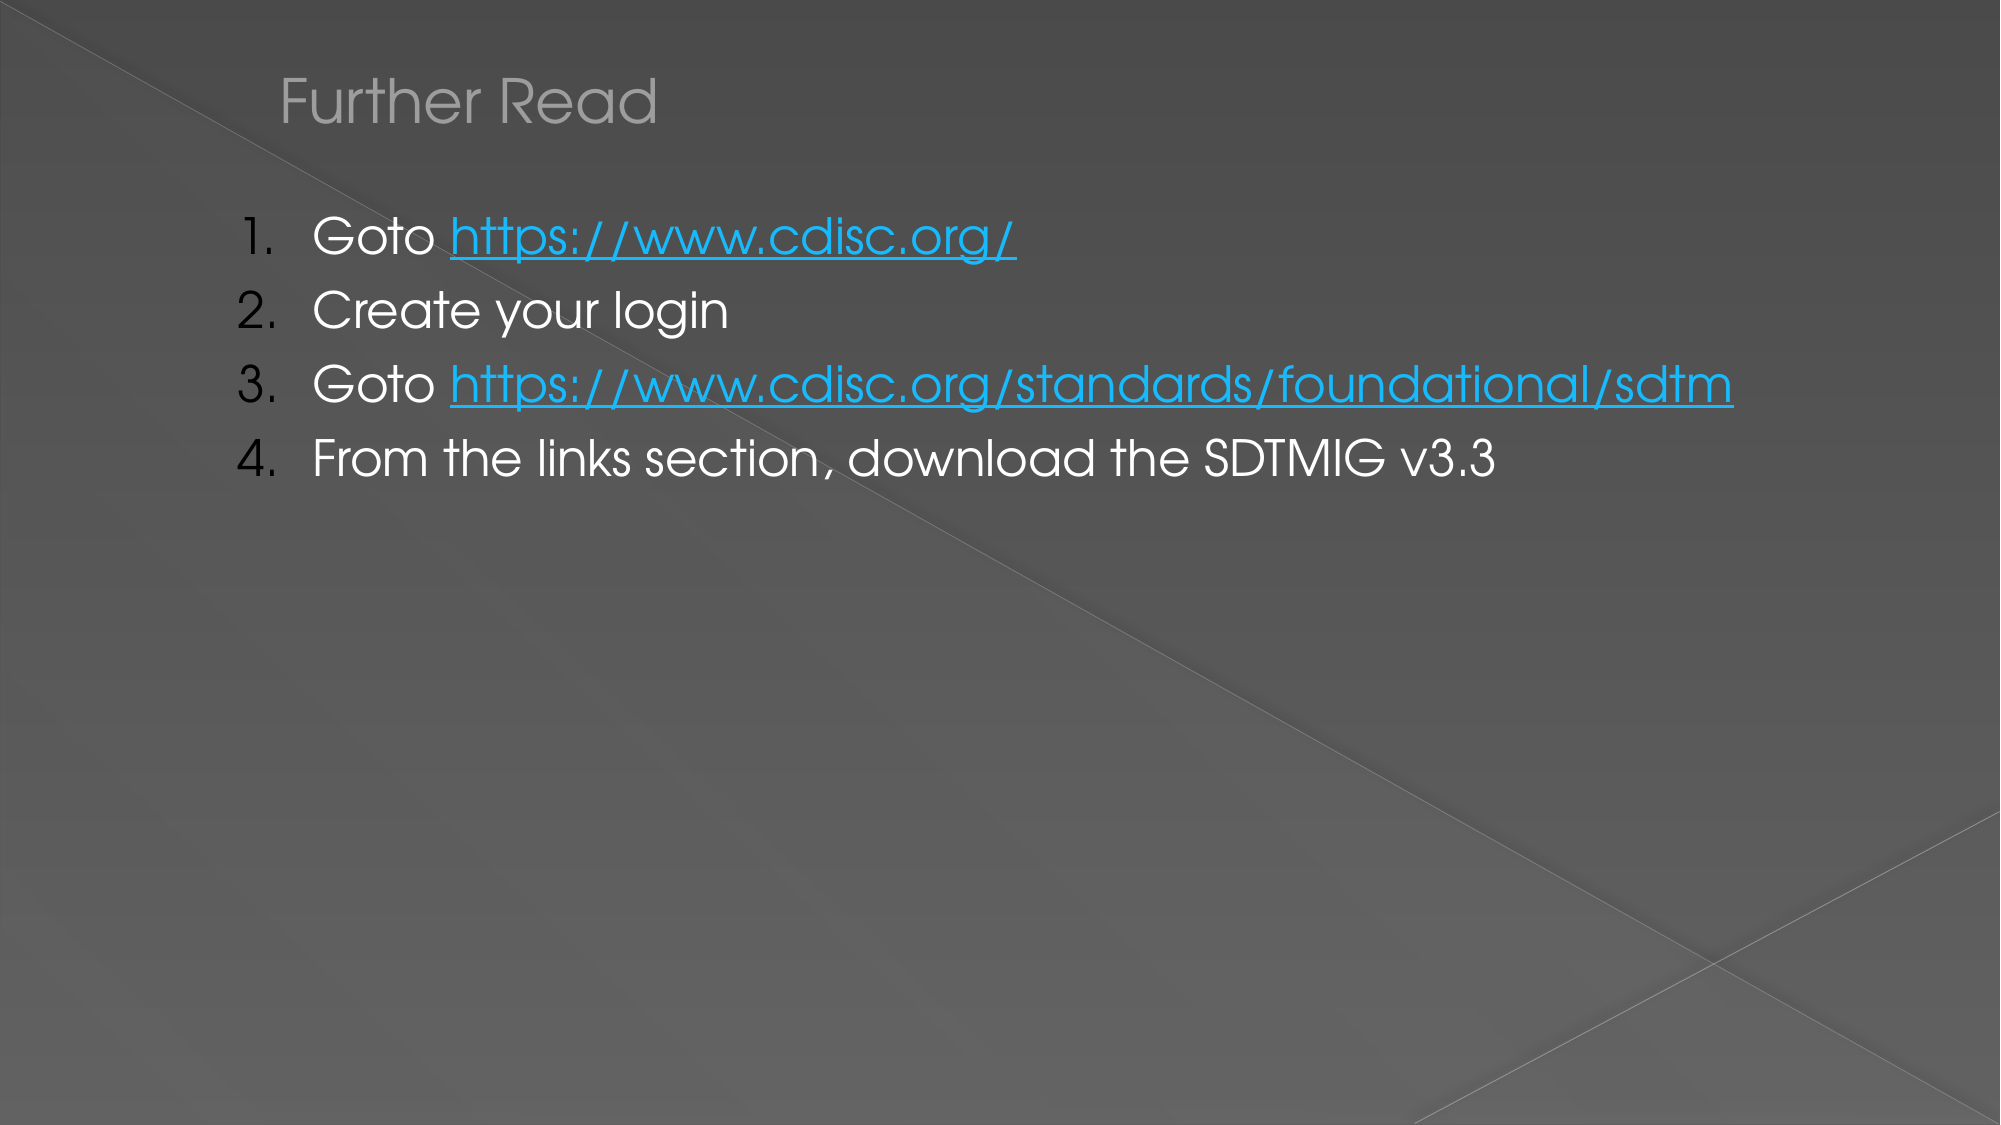

# Further Read
Goto https://www.cdisc.org/
Create your login
Goto https://www.cdisc.org/standards/foundational/sdtm
From the links section, download the SDTMIG v3.3